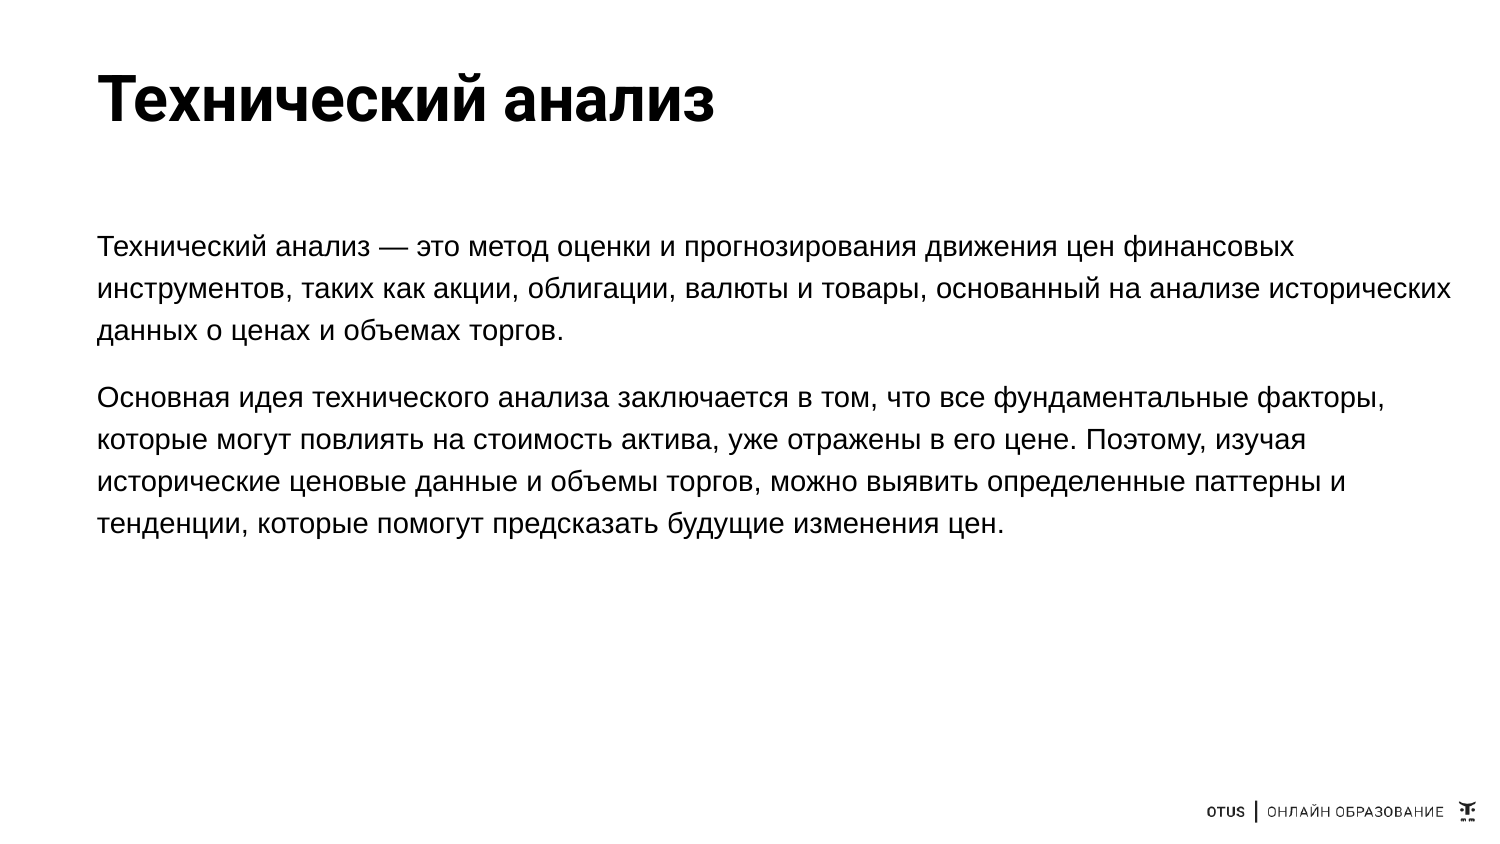

# Технический анализ
Технический анализ — это метод оценки и прогнозирования движения цен финансовых инструментов, таких как акции, облигации, валюты и товары, основанный на анализе исторических данных о ценах и объемах торгов.
Основная идея технического анализа заключается в том, что все фундаментальные факторы, которые могут повлиять на стоимость актива, уже отражены в его цене. Поэтому, изучая исторические ценовые данные и объемы торгов, можно выявить определенные паттерны и тенденции, которые помогут предсказать будущие изменения цен.